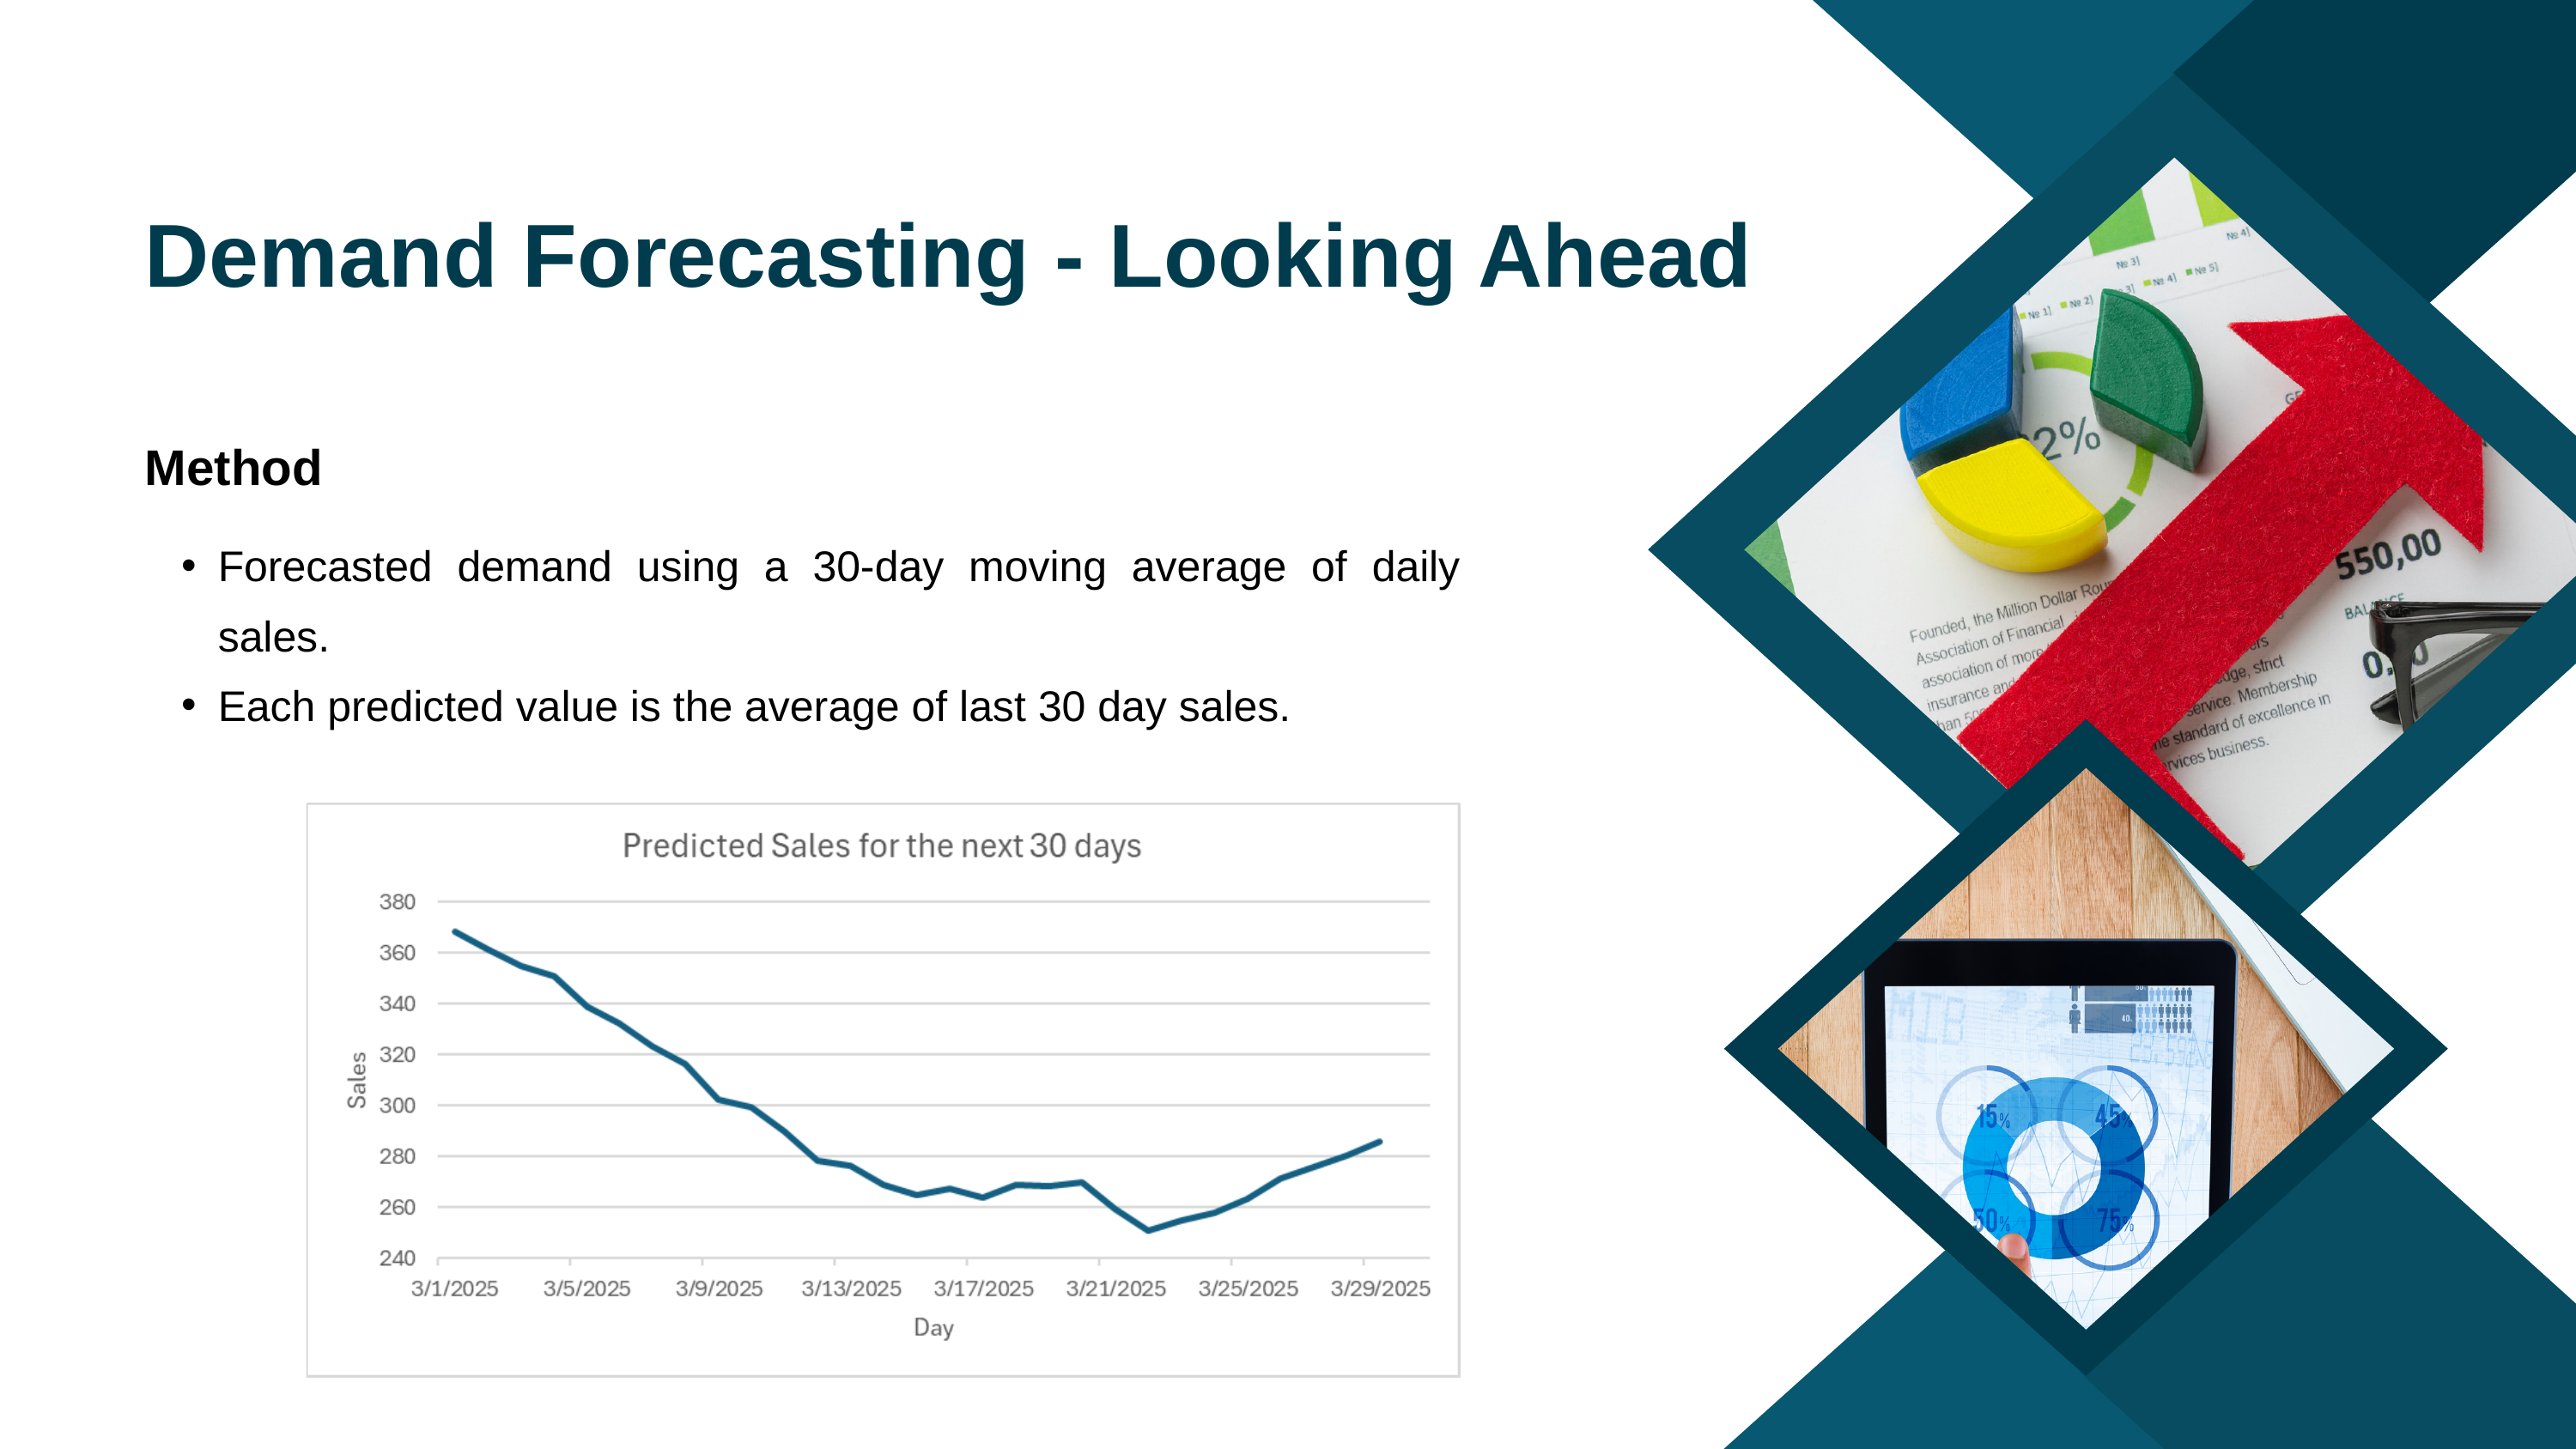

Demand Forecasting - Looking Ahead
Method

Forecasted demand using a 30-day moving average of daily sales.
Each predicted value is the average of last 30 day sales.